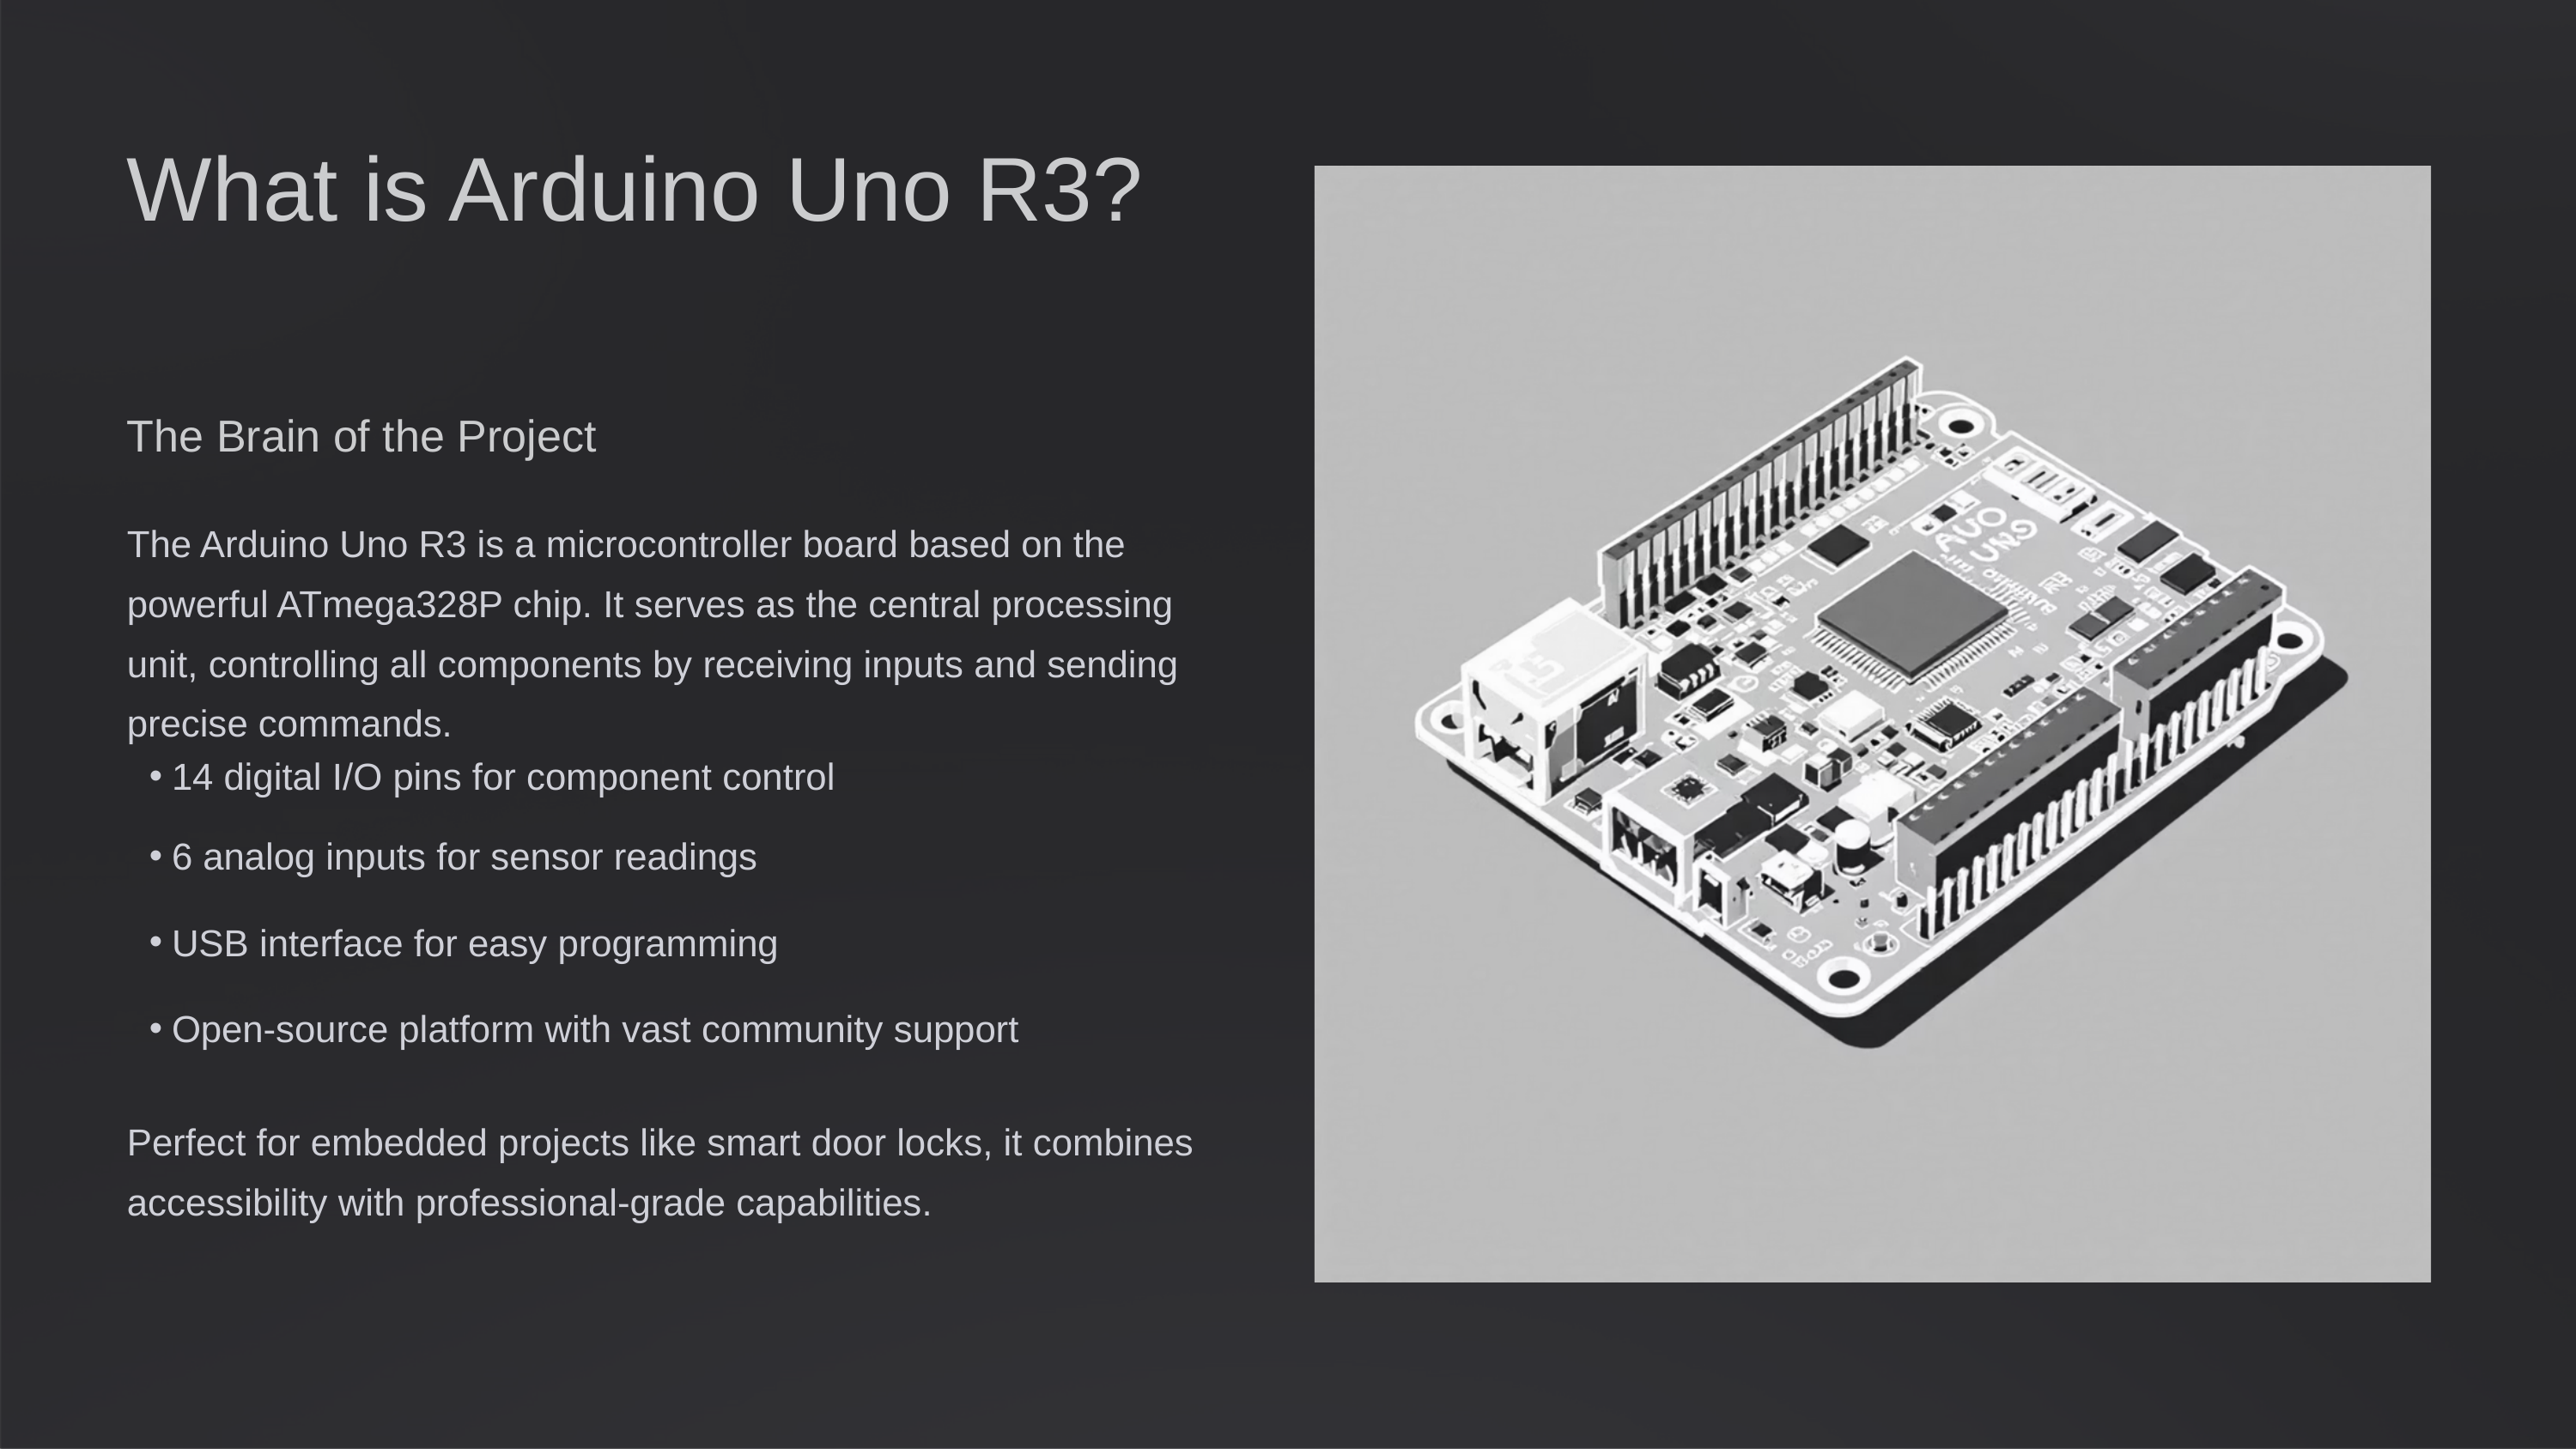

What is Arduino Uno R3?

The Brain of the Project
The Arduino Uno R3 is a microcontroller board based on the powerful ATmega328P chip. It serves as the central processing unit, controlling all components by receiving inputs and sending precise commands.
14 digital I/O pins for component control
6 analog inputs for sensor readings
USB interface for easy programming
Open-source platform with vast community support
Perfect for embedded projects like smart door locks, it combines accessibility with professional-grade capabilities.